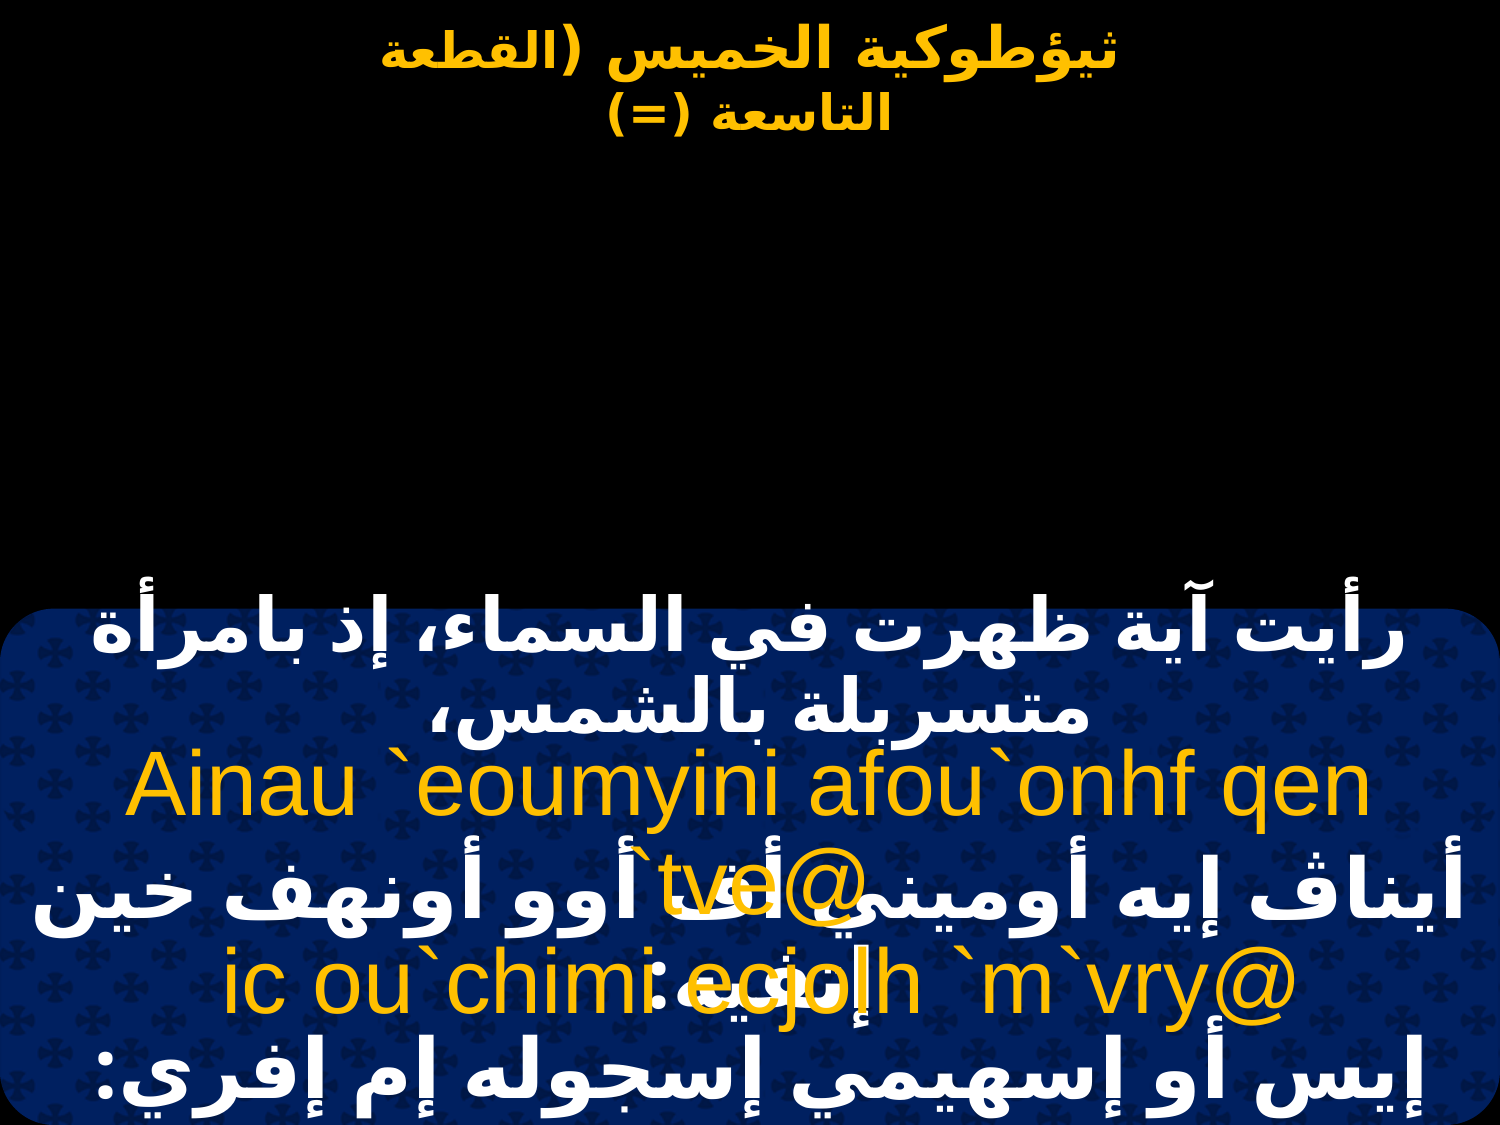

رأيت آية ظهرت في السماء، إذ بامرأة متسربلة بالشمس،
Ainau `eoumyini afou`onhf qen `tve@
 ic ou`chimi ecjolh `m`vry@
أيناڤ إيه أوميني أف أوو أونهف خين إتفيه:
إيس أو إسهيمي إسجوله إم إفري: